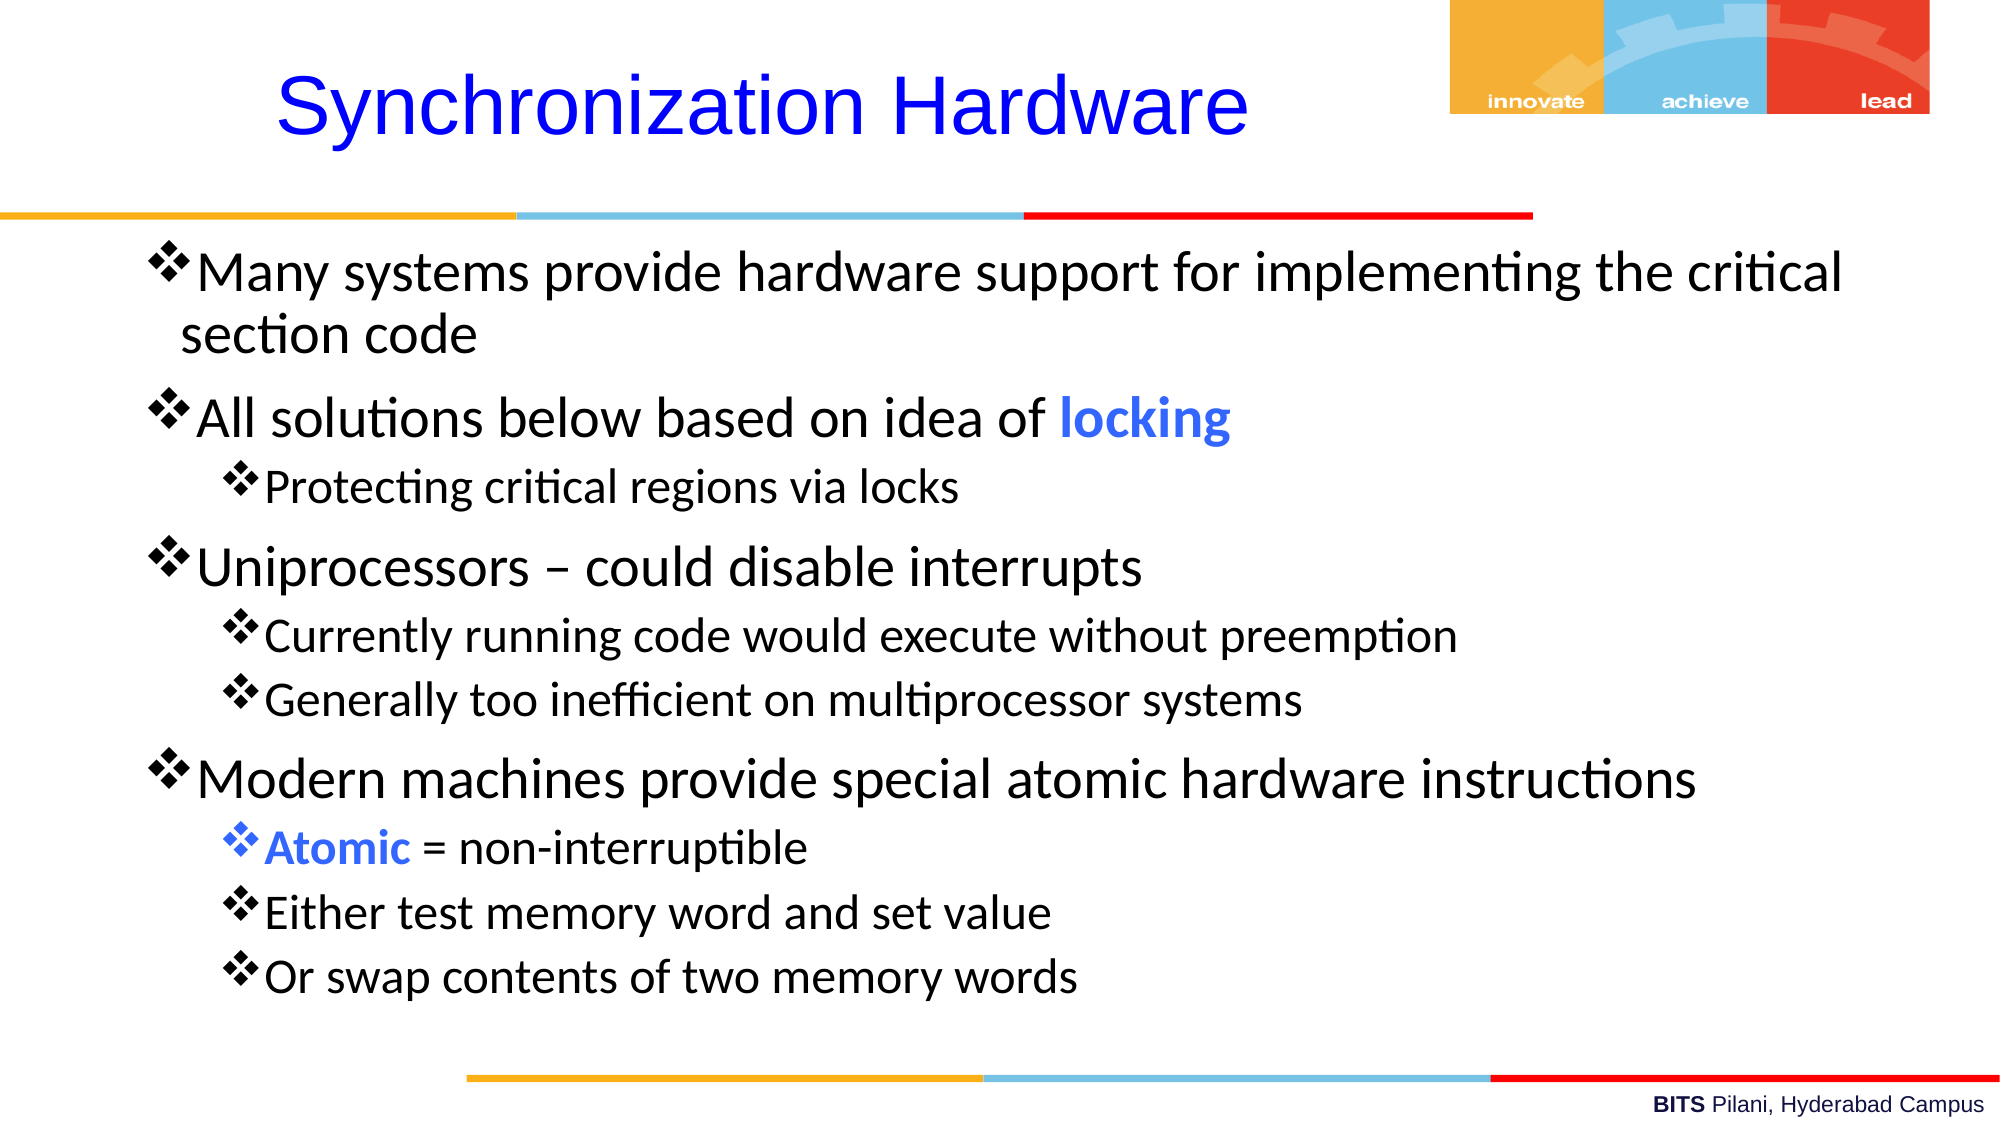

Synchronization Hardware
Many systems provide hardware support for implementing the critical section code
All solutions below based on idea of locking
Protecting critical regions via locks
Uniprocessors – could disable interrupts
Currently running code would execute without preemption
Generally too inefficient on multiprocessor systems
Modern machines provide special atomic hardware instructions
Atomic = non-interruptible
Either test memory word and set value
Or swap contents of two memory words